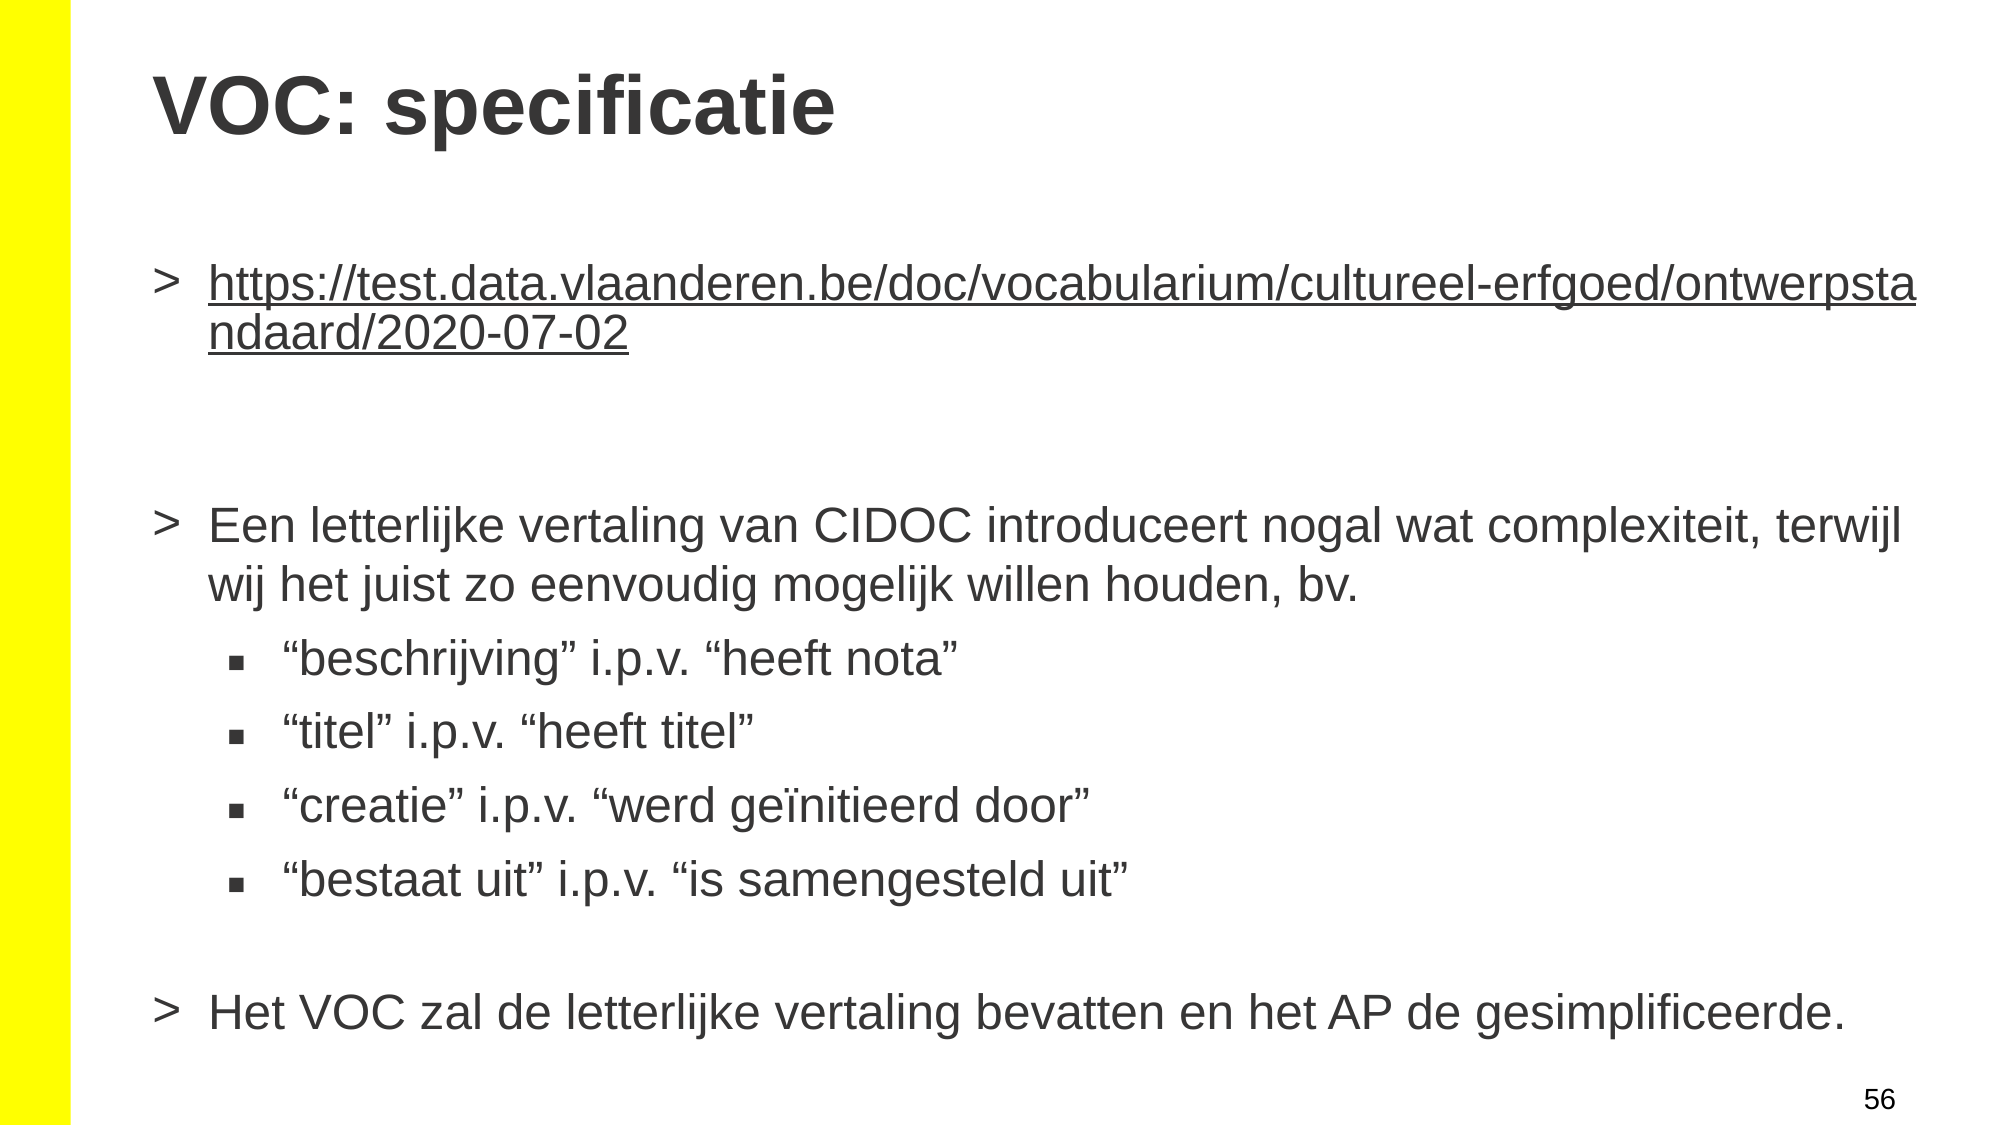

VOC: specificatie
https://test.data.vlaanderen.be/doc/vocabularium/cultureel-erfgoed/ontwerpstandaard/2020-07-02
Een letterlijke vertaling van CIDOC introduceert nogal wat complexiteit, terwijl wij het juist zo eenvoudig mogelijk willen houden, bv.
“beschrijving” i.p.v. “heeft nota”
“titel” i.p.v. “heeft titel”
“creatie” i.p.v. “werd geïnitieerd door”
“bestaat uit” i.p.v. “is samengesteld uit”
Het VOC zal de letterlijke vertaling bevatten en het AP de gesimplificeerde.

56